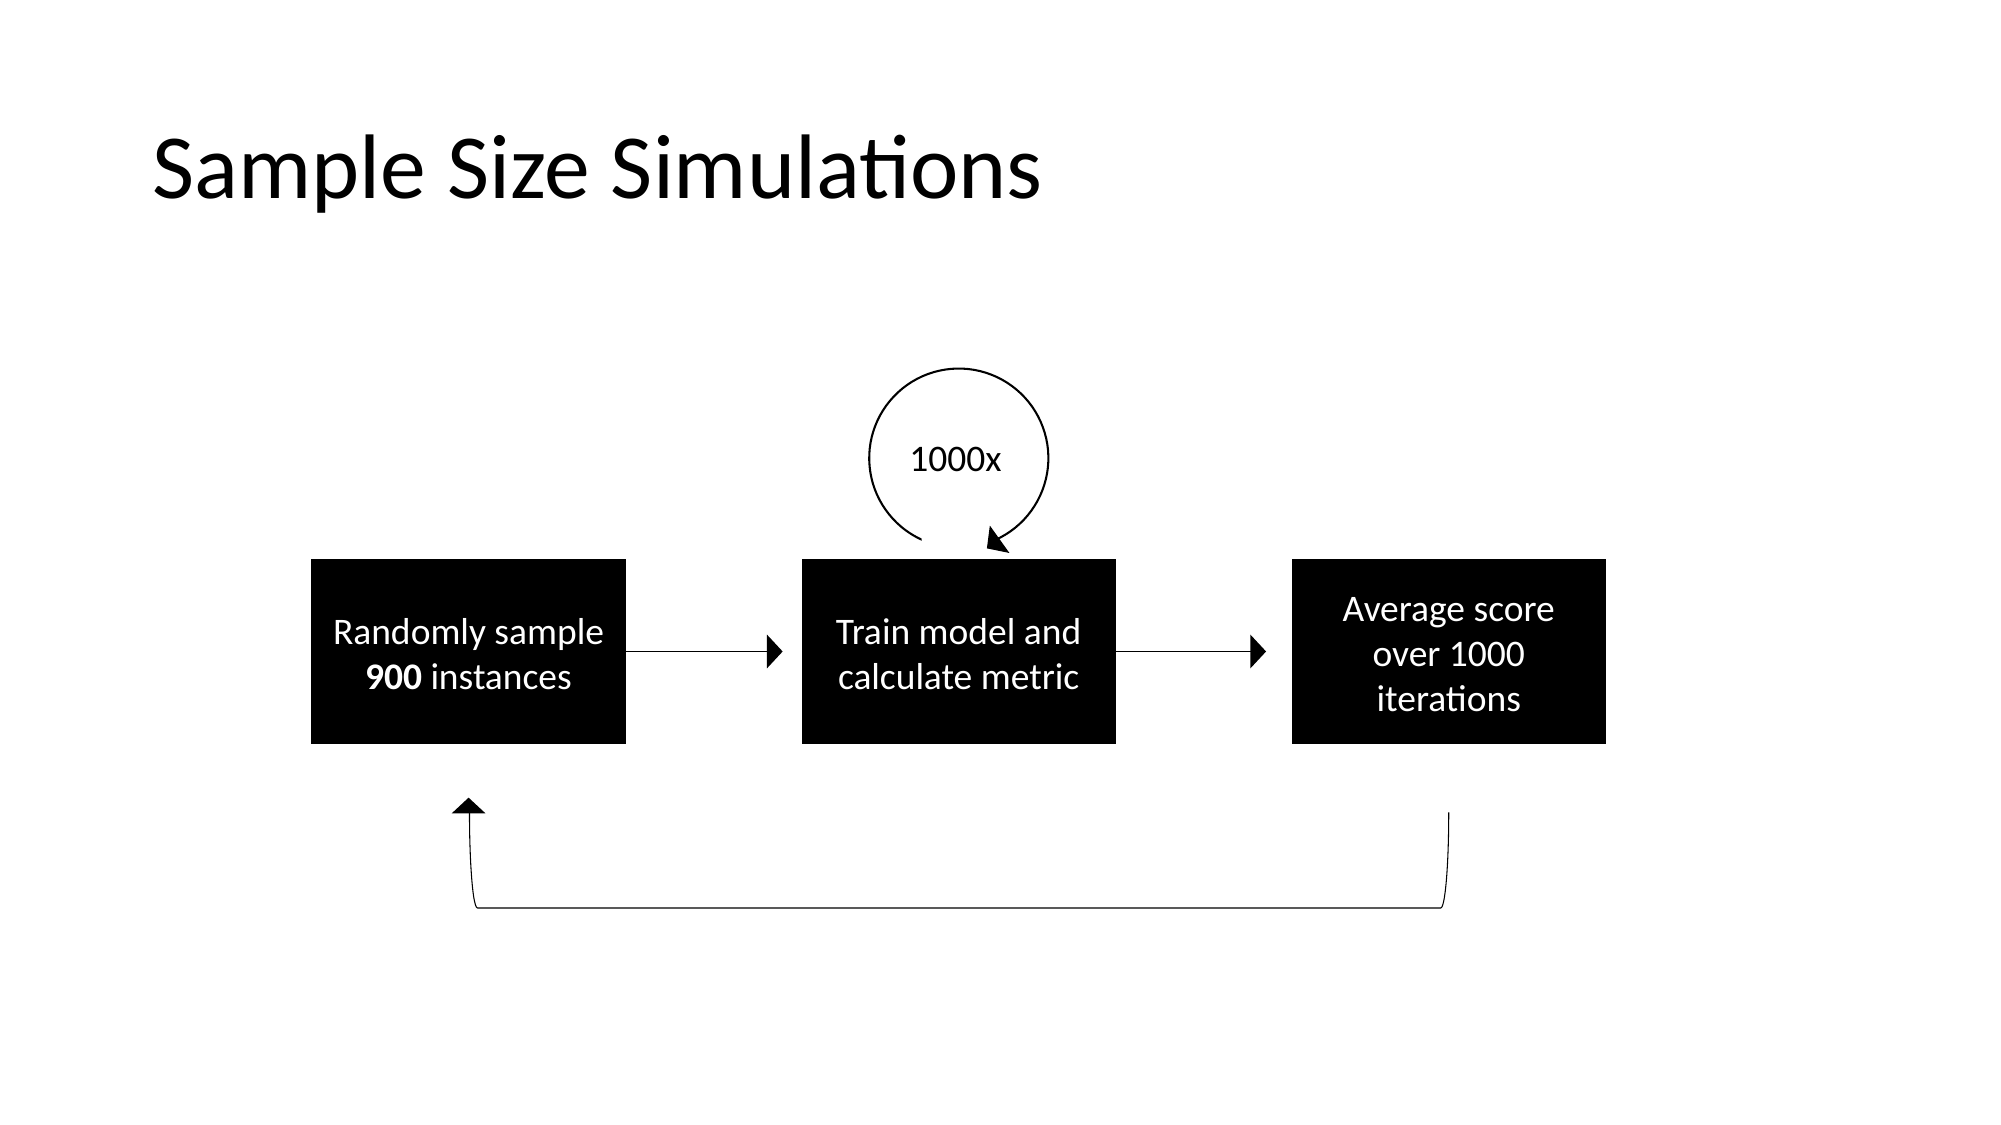

# Sample Size Simulations

1000x
Randomly sample 900 instances
Train model and calculate metric
Average score over 1000 iterations